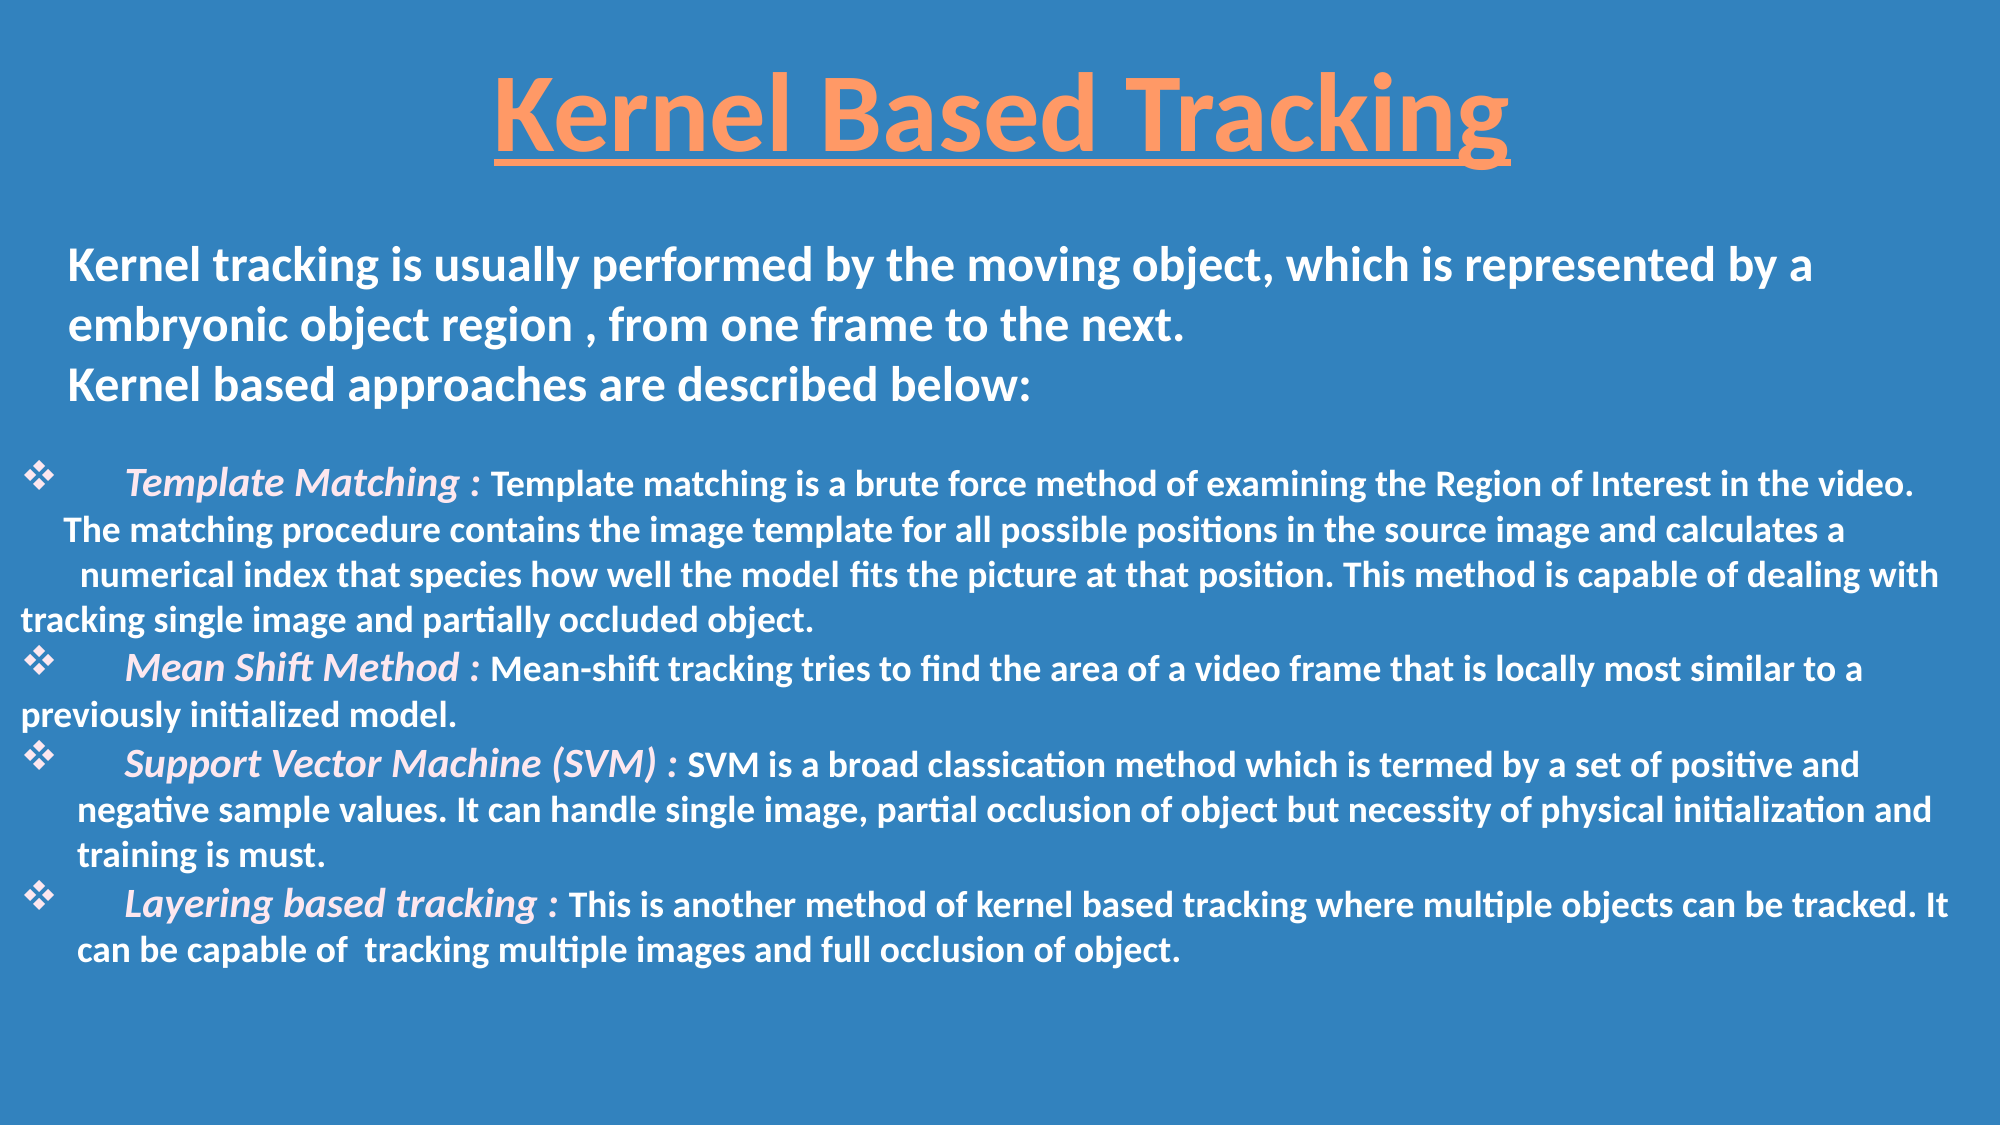

Kernel Based Tracking
Kernel tracking is usually performed by the moving object, which is represented by a embryonic object region , from one frame to the next.
Kernel based approaches are described below:
     Template Matching : Template matching is a brute force method of examining the Region of Interest in the video.
     The matching procedure contains the image template for all possible positions in the source image and calculates a                       numerical index that species how well the model fits the picture at that position. This method is capable of dealing with  tracking single image and partially occluded object.
     Mean Shift Method : Mean-shift tracking tries to find the area of a video frame that is locally most similar to a
previously initialized model.
     Support Vector Machine (SVM) : SVM is a broad classication method which is termed by a set of positive and negative sample values. It can handle single image, partial occlusion of object but necessity of physical initialization and training is must.
     Layering based tracking : This is another method of kernel based tracking where multiple objects can be tracked. It can be capable of  tracking multiple images and full occlusion of object.